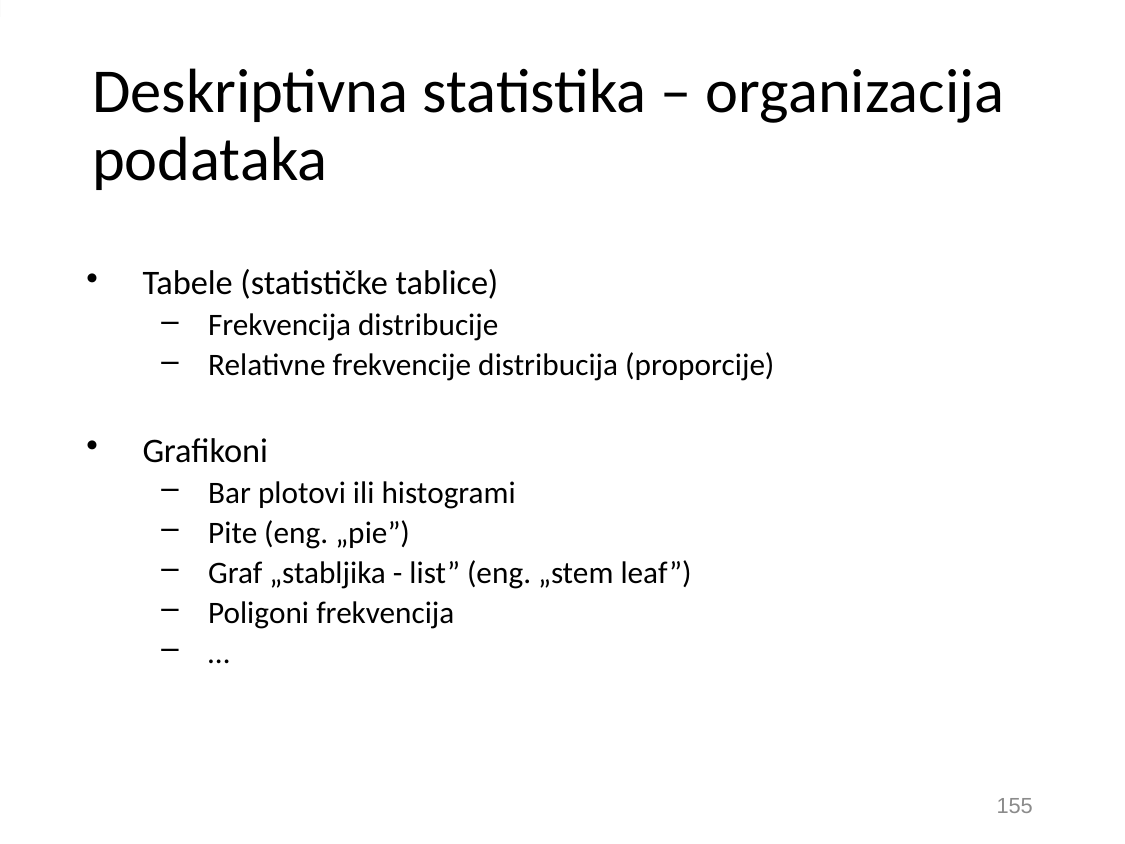

# Deskriptivna statistika – organizacija podataka

Tabele (statističke tablice)
Frekvencija distribucije
Relativne frekvencije distribucija (proporcije)

Grafikoni
Bar plotovi ili histogrami
Pite (eng. „pie”)
Graf „stabljika - list” (eng. „stem leaf”)
Poligoni frekvencija
…

155